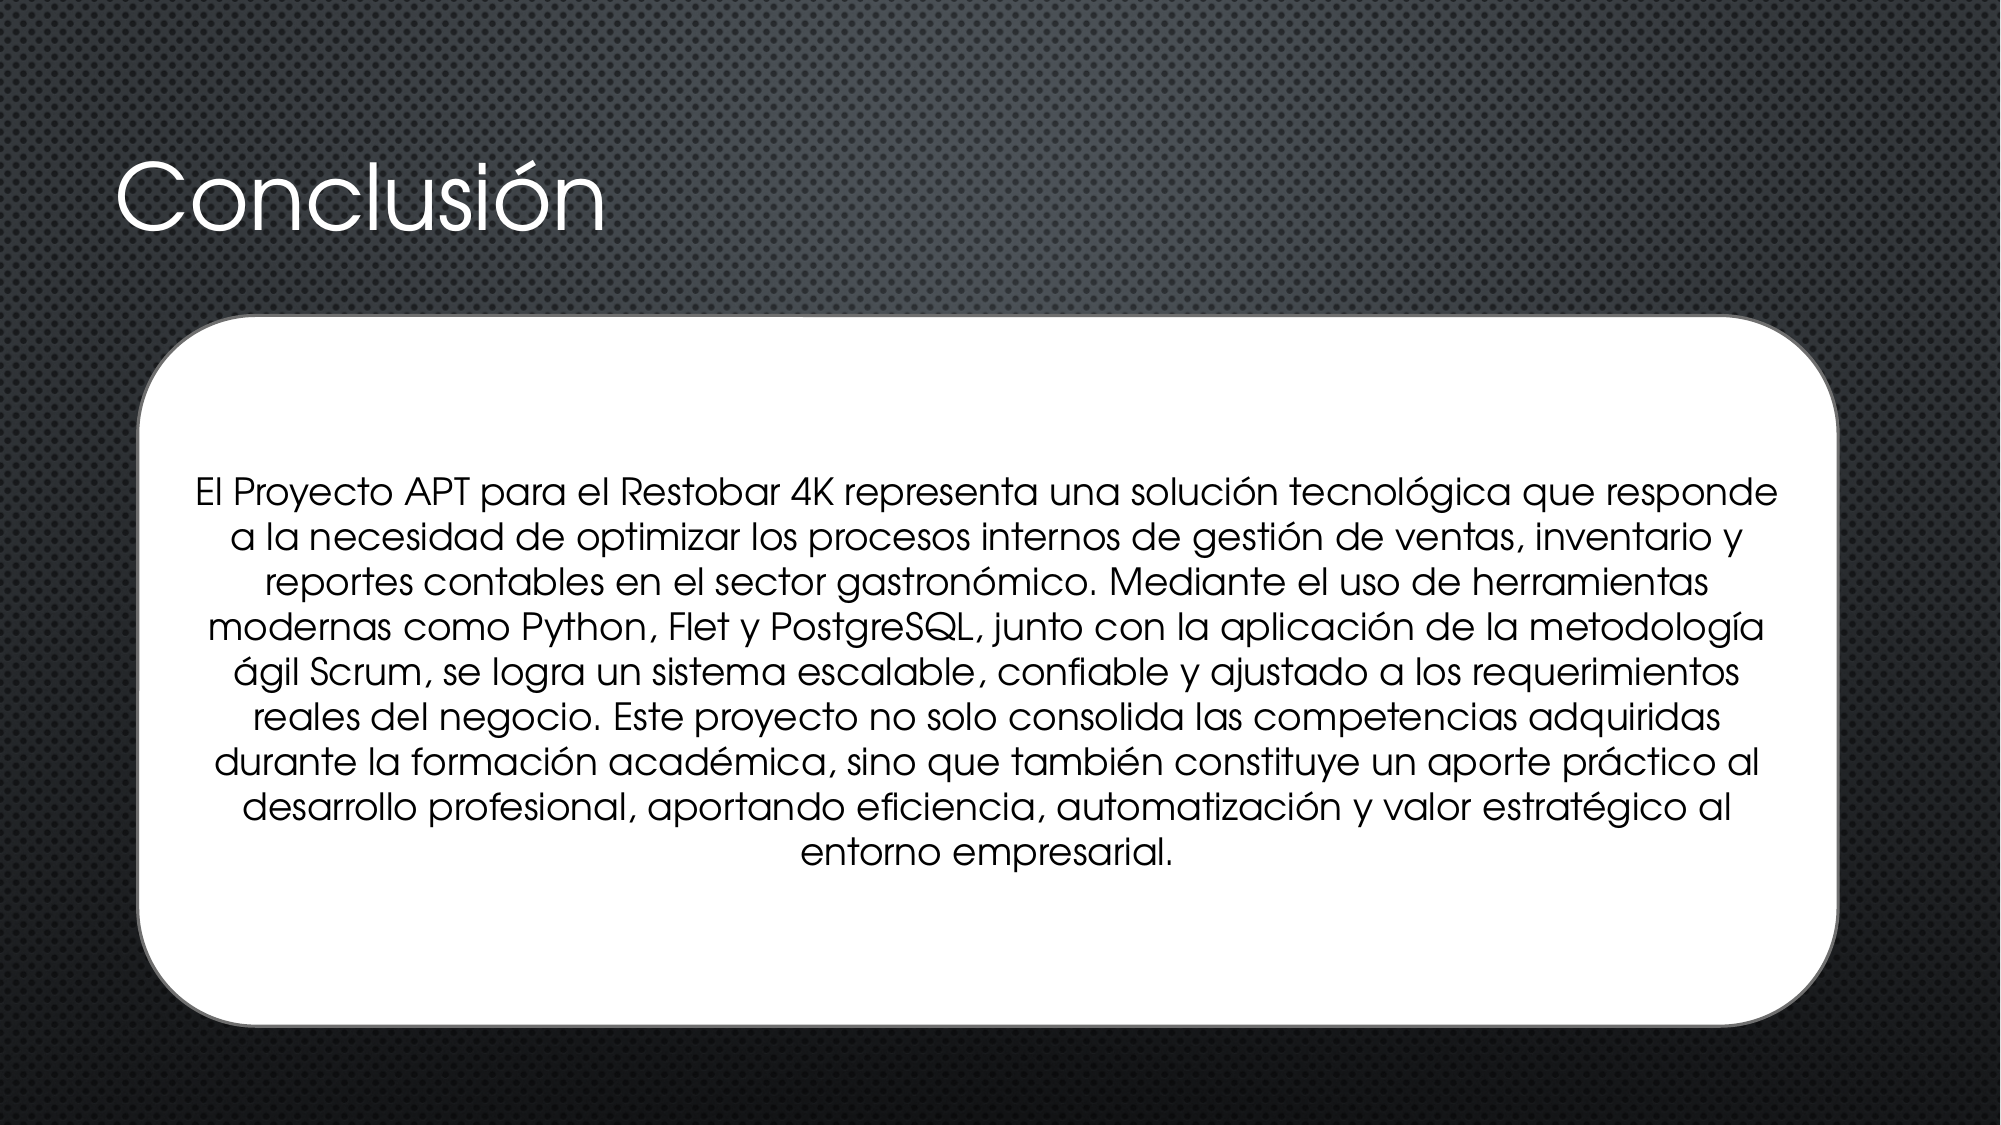

Conclusión
El Proyecto APT para el Restobar 4K representa una solución tecnológica que responde a la necesidad de optimizar los procesos internos de gestión de ventas, inventario y reportes contables en el sector gastronómico. Mediante el uso de herramientas modernas como Python, Flet y PostgreSQL, junto con la aplicación de la metodología ágil Scrum, se logra un sistema escalable, confiable y ajustado a los requerimientos reales del negocio. Este proyecto no solo consolida las competencias adquiridas durante la formación académica, sino que también constituye un aporte práctico al desarrollo profesional, aportando eficiencia, automatización y valor estratégico al entorno empresarial.